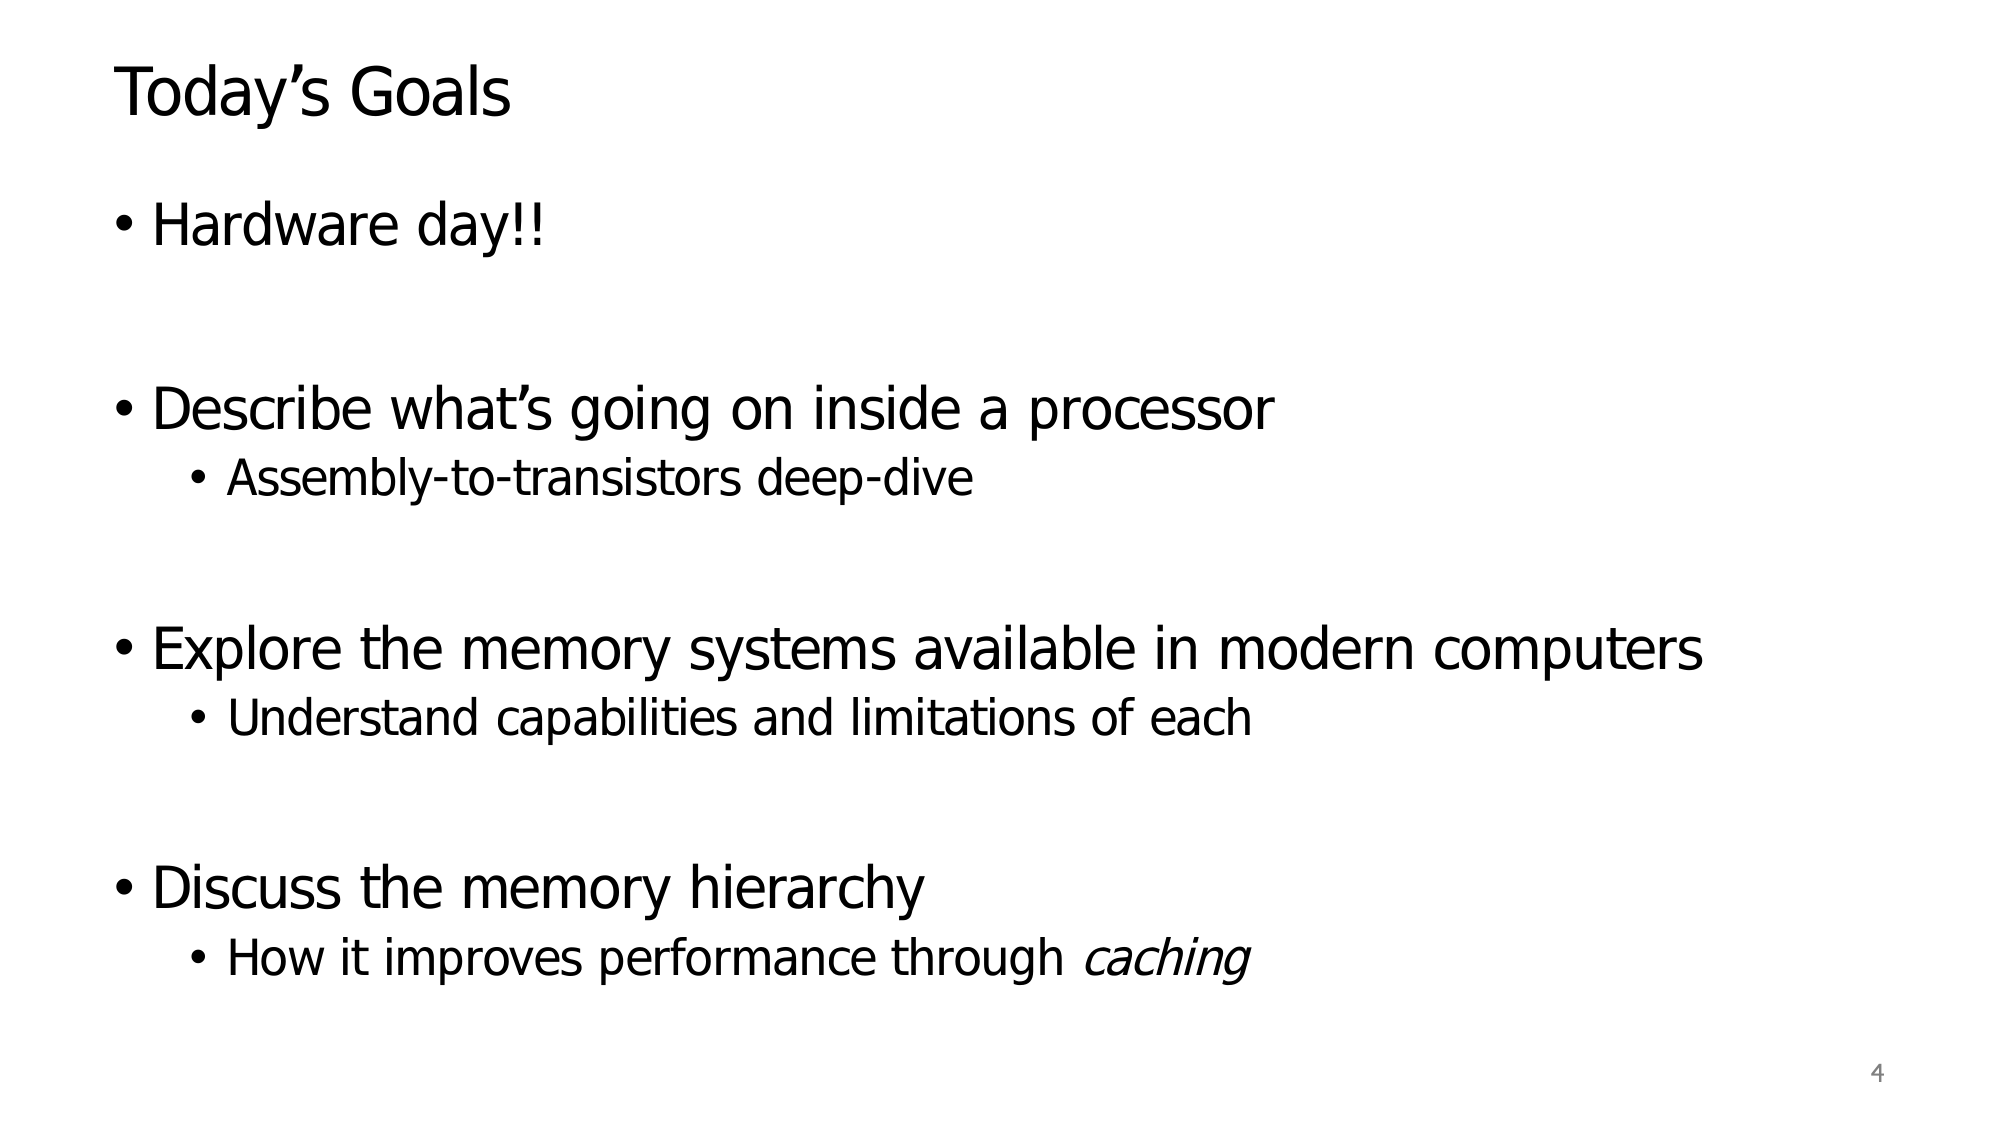

# Today’s Goals
Hardware day!!

Describe what’s going on inside a processor
Assembly-to-transistors deep-dive

Explore the memory systems available in modern computers
Understand capabilities and limitations of each

Discuss the memory hierarchy
How it improves performance through caching

4